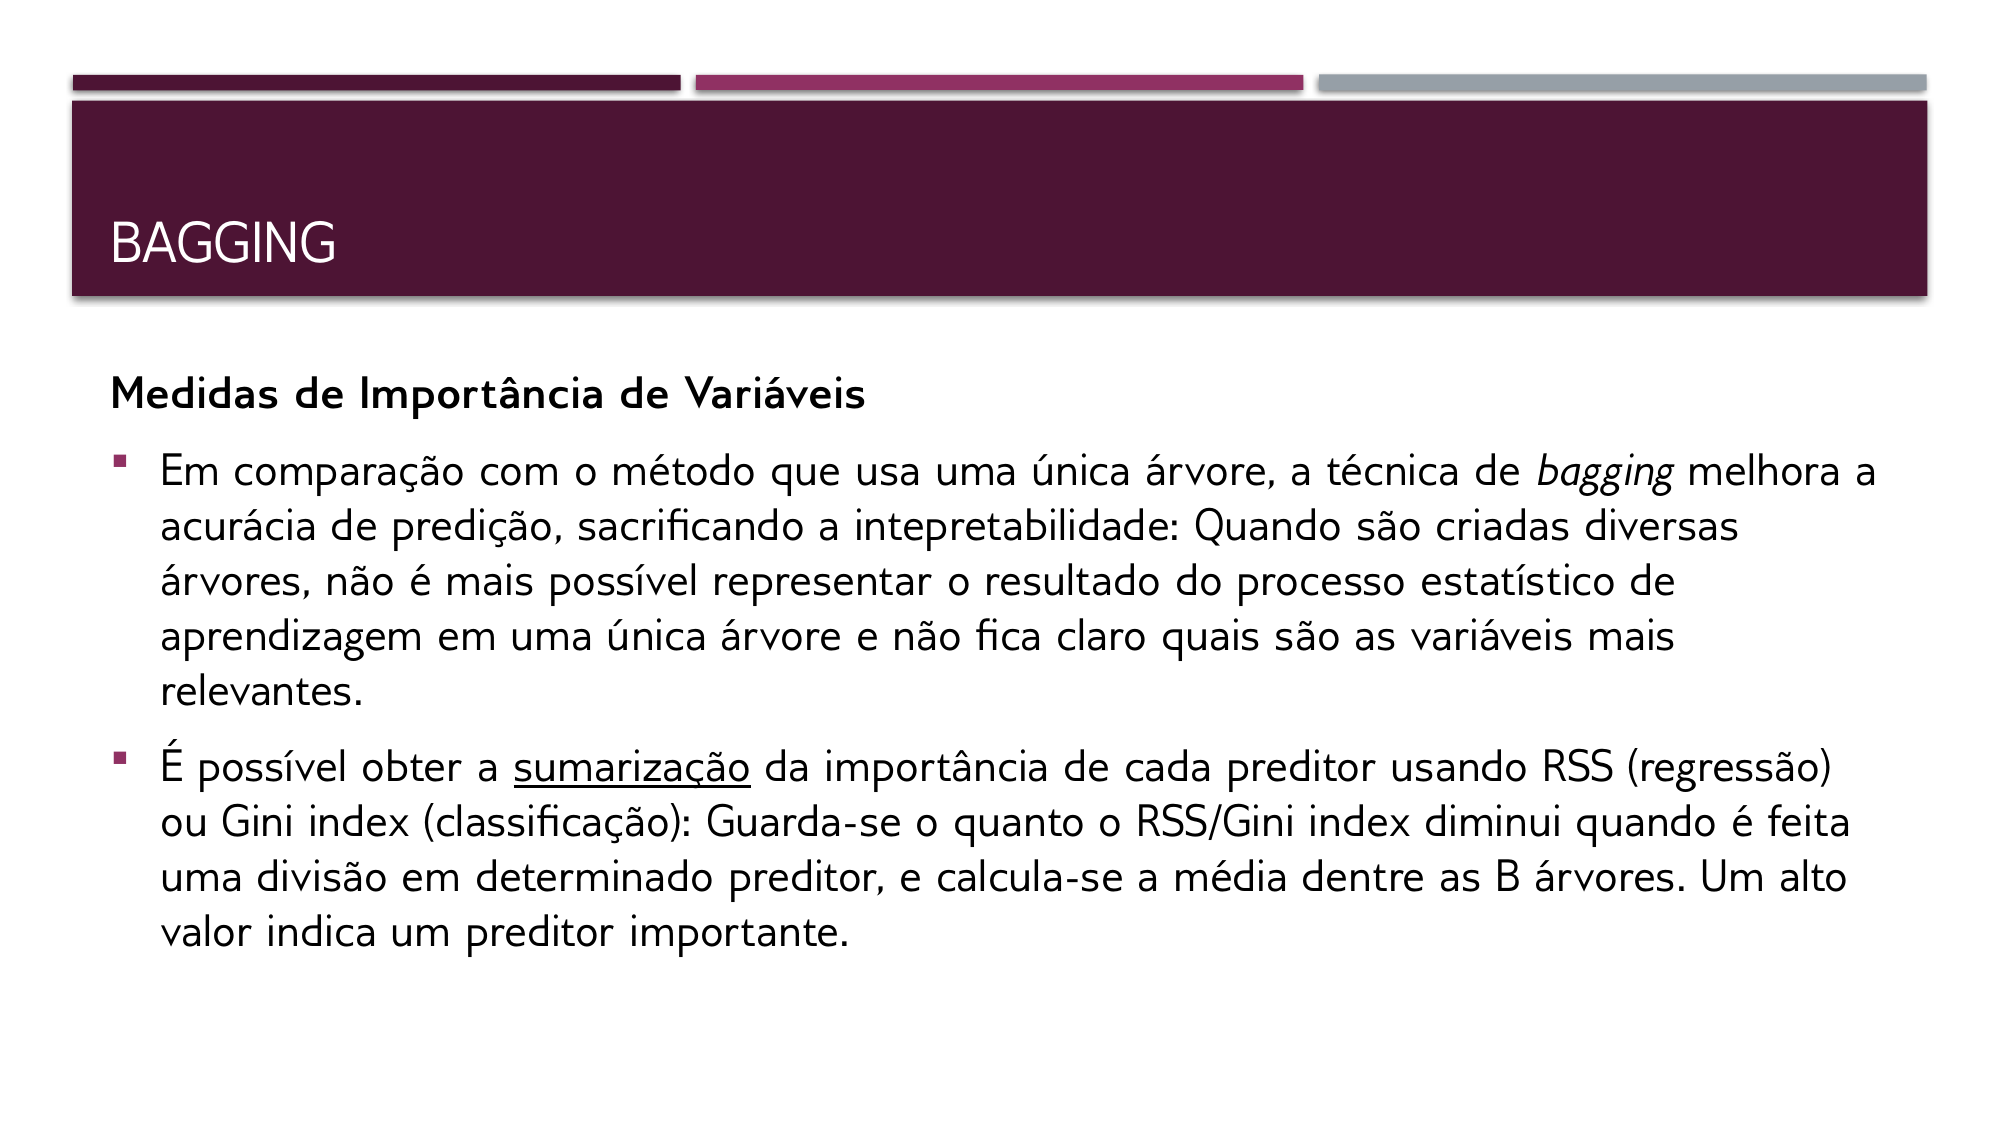

# bagging
Medidas de Importância de Variáveis
Em comparação com o método que usa uma única árvore, a técnica de bagging melhora a acurácia de predição, sacrificando a intepretabilidade: Quando são criadas diversas árvores, não é mais possível representar o resultado do processo estatístico de aprendizagem em uma única árvore e não fica claro quais são as variáveis mais relevantes.
É possível obter a sumarização da importância de cada preditor usando RSS (regressão) ou Gini index (classificação): Guarda-se o quanto o RSS/Gini index diminui quando é feita uma divisão em determinado preditor, e calcula-se a média dentre as B árvores. Um alto valor indica um preditor importante.